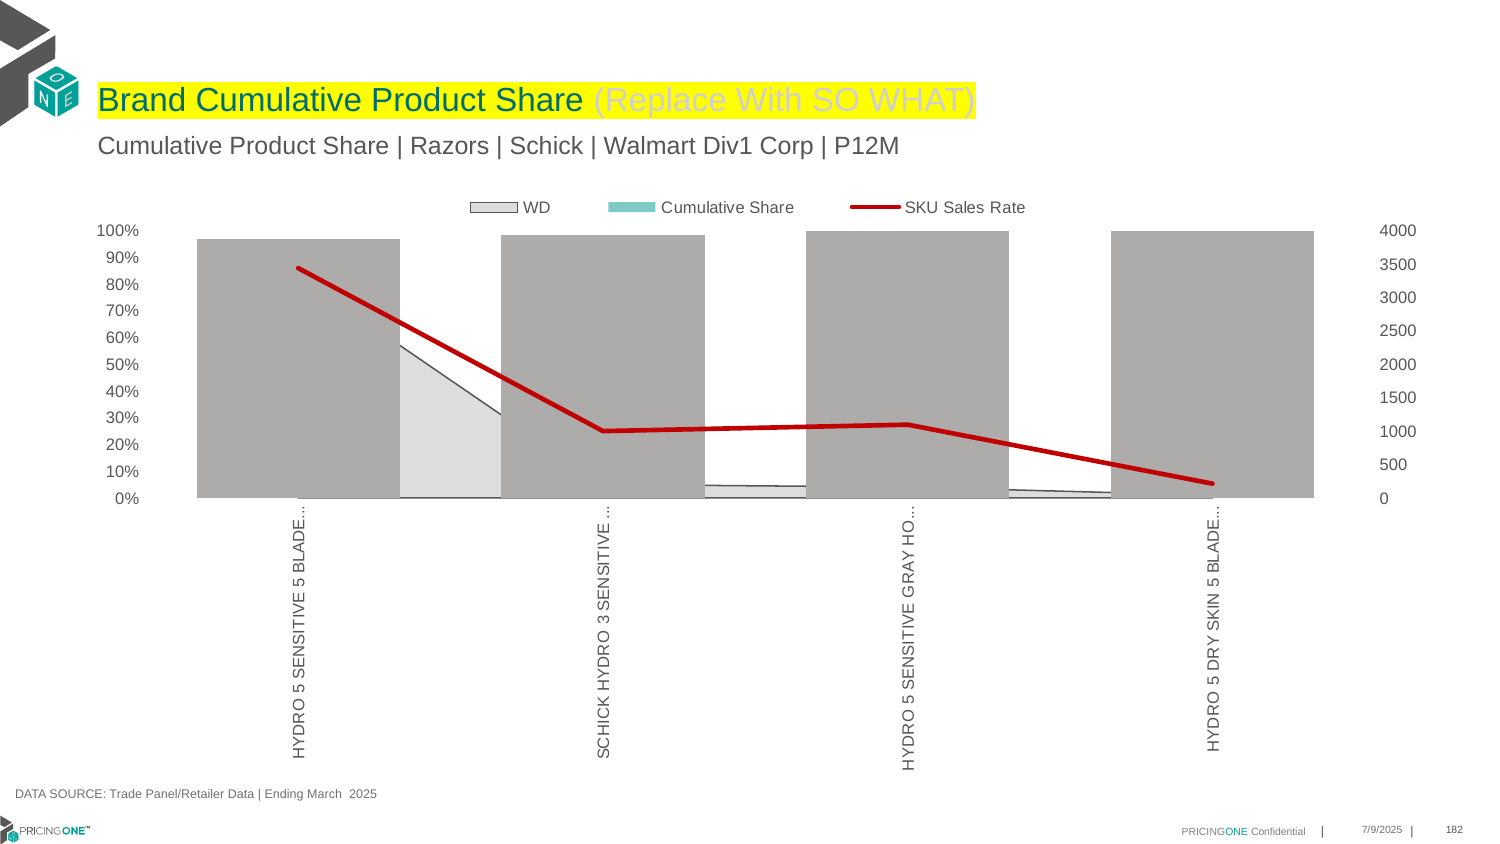

# Brand Cumulative Product Share (Replace With SO WHAT)
Cumulative Product Share | Razors | Schick | Walmart Div1 Corp | P12M

### Chart

| Category | WD | Cumulative Share | SKU Sales Rate |
|---|---|---|---|
| HYDRO 5 SENSITIVE 5 BLADE RAZOR SENSITIVE 3CT | 0.83 | 0.9667726884316465 | 3435.0481927710844 |
| SCHICK HYDRO 3 SENSITIVE 3 BLADE RAZOR SENSITIVE 4CT | 0.05 | 0.9837135649083782 | 999.2 |
| HYDRO 5 SENSITIVE GRAY HOLIDAY GIFT PACK 5 BLADE RAZOR SENSITIVE 3CT | 0.04 | 0.9985622634855617 | 1094.75 |
| HYDRO 5 DRY SKIN 5 BLADE RAZOR DRY 2CT | 0.01 | 0.9992811317427809 | 212.0 |
DATA SOURCE: Trade Panel/Retailer Data | Ending March  2025

7/9/2025
182